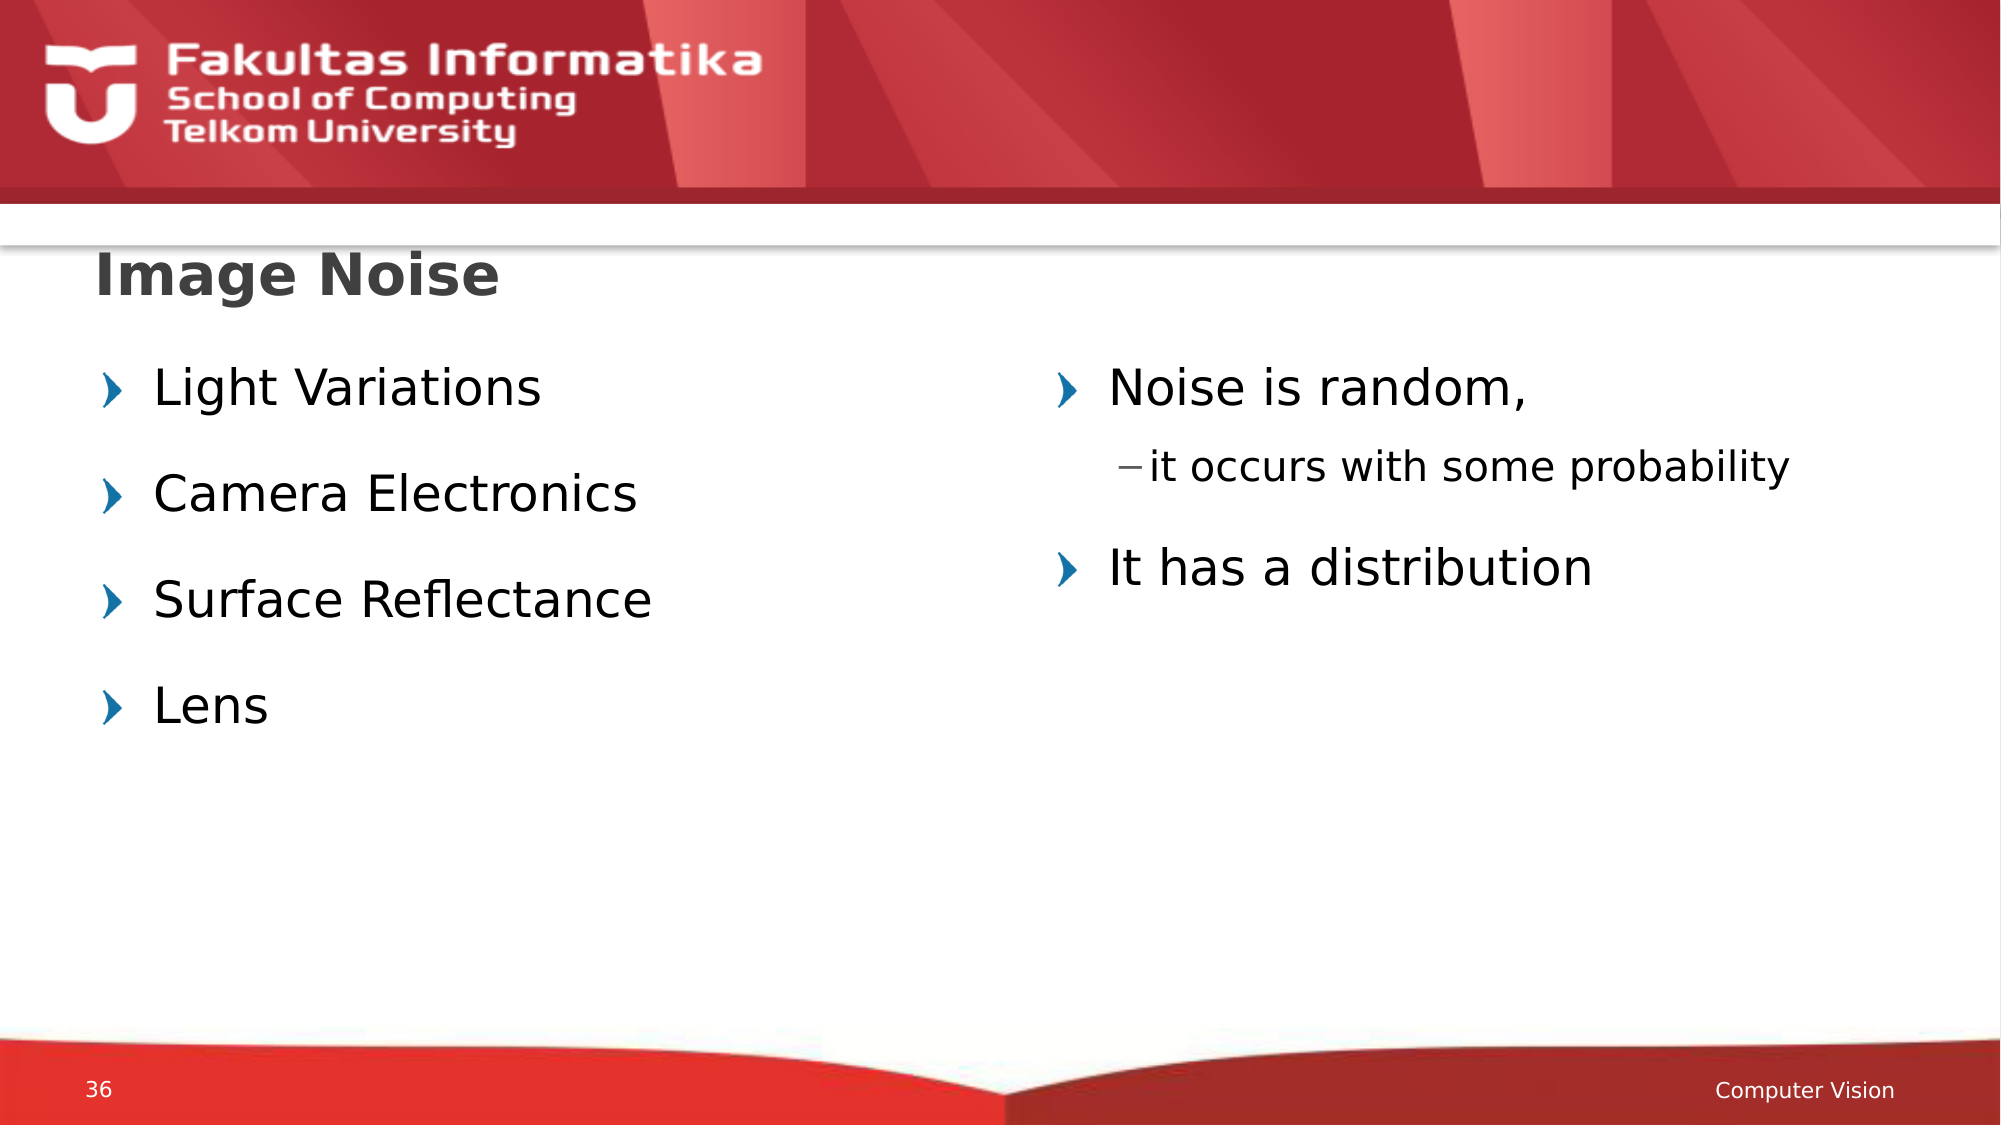

# Image Noise
Light Variations
Camera Electronics
Surface Reflectance
Lens
Noise is random,
it occurs with some probability
It has a distribution

Computer Vision
36